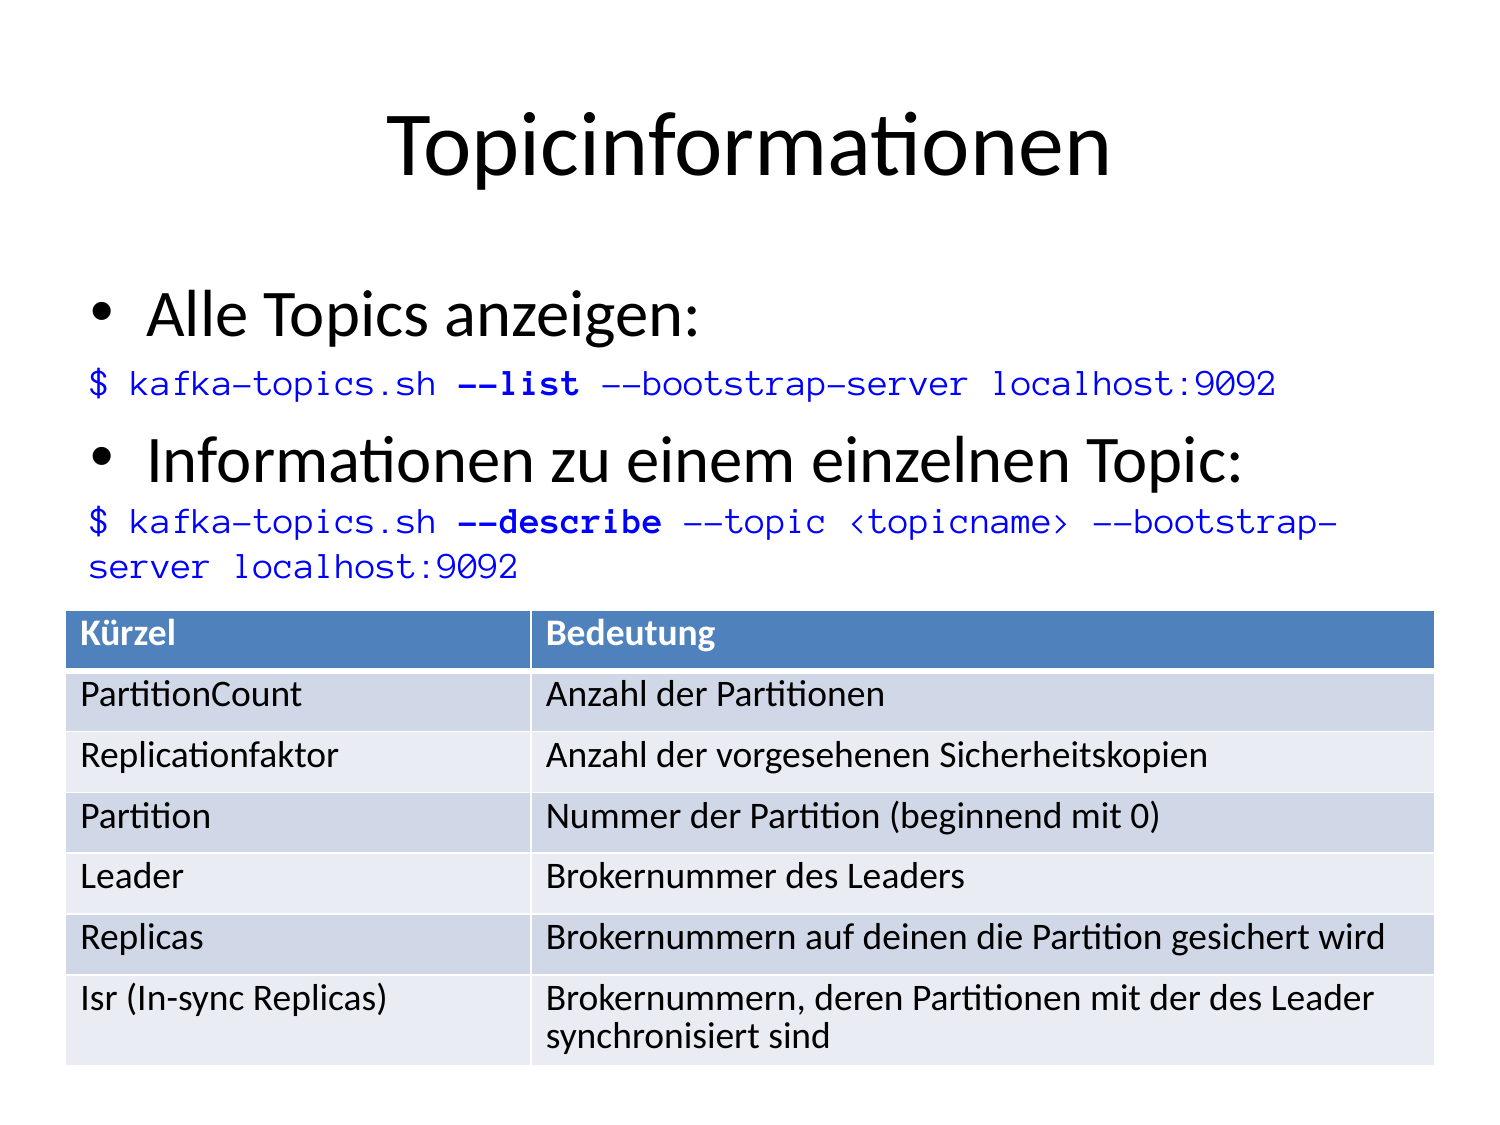

# Topicinformationen
Alle Topics anzeigen:
$ kafka-topics.sh --list --bootstrap-server localhost:9092
Informationen zu einem einzelnen Topic:
$ kafka-topics.sh --describe --topic <topicname> --bootstrap-server localhost:9092

| Kürzel | Bedeutung |
| --- | --- |
| PartitionCount | Anzahl der Partitionen |
| Replicationfaktor | Anzahl der vorgesehenen Sicherheitskopien |
| Partition | Nummer der Partition (beginnend mit 0) |
| Leader | Brokernummer des Leaders |
| Replicas | Brokernummern auf deinen die Partition gesichert wird |
| Isr (In-sync Replicas) | Brokernummern, deren Partitionen mit der des Leader synchronisiert sind |